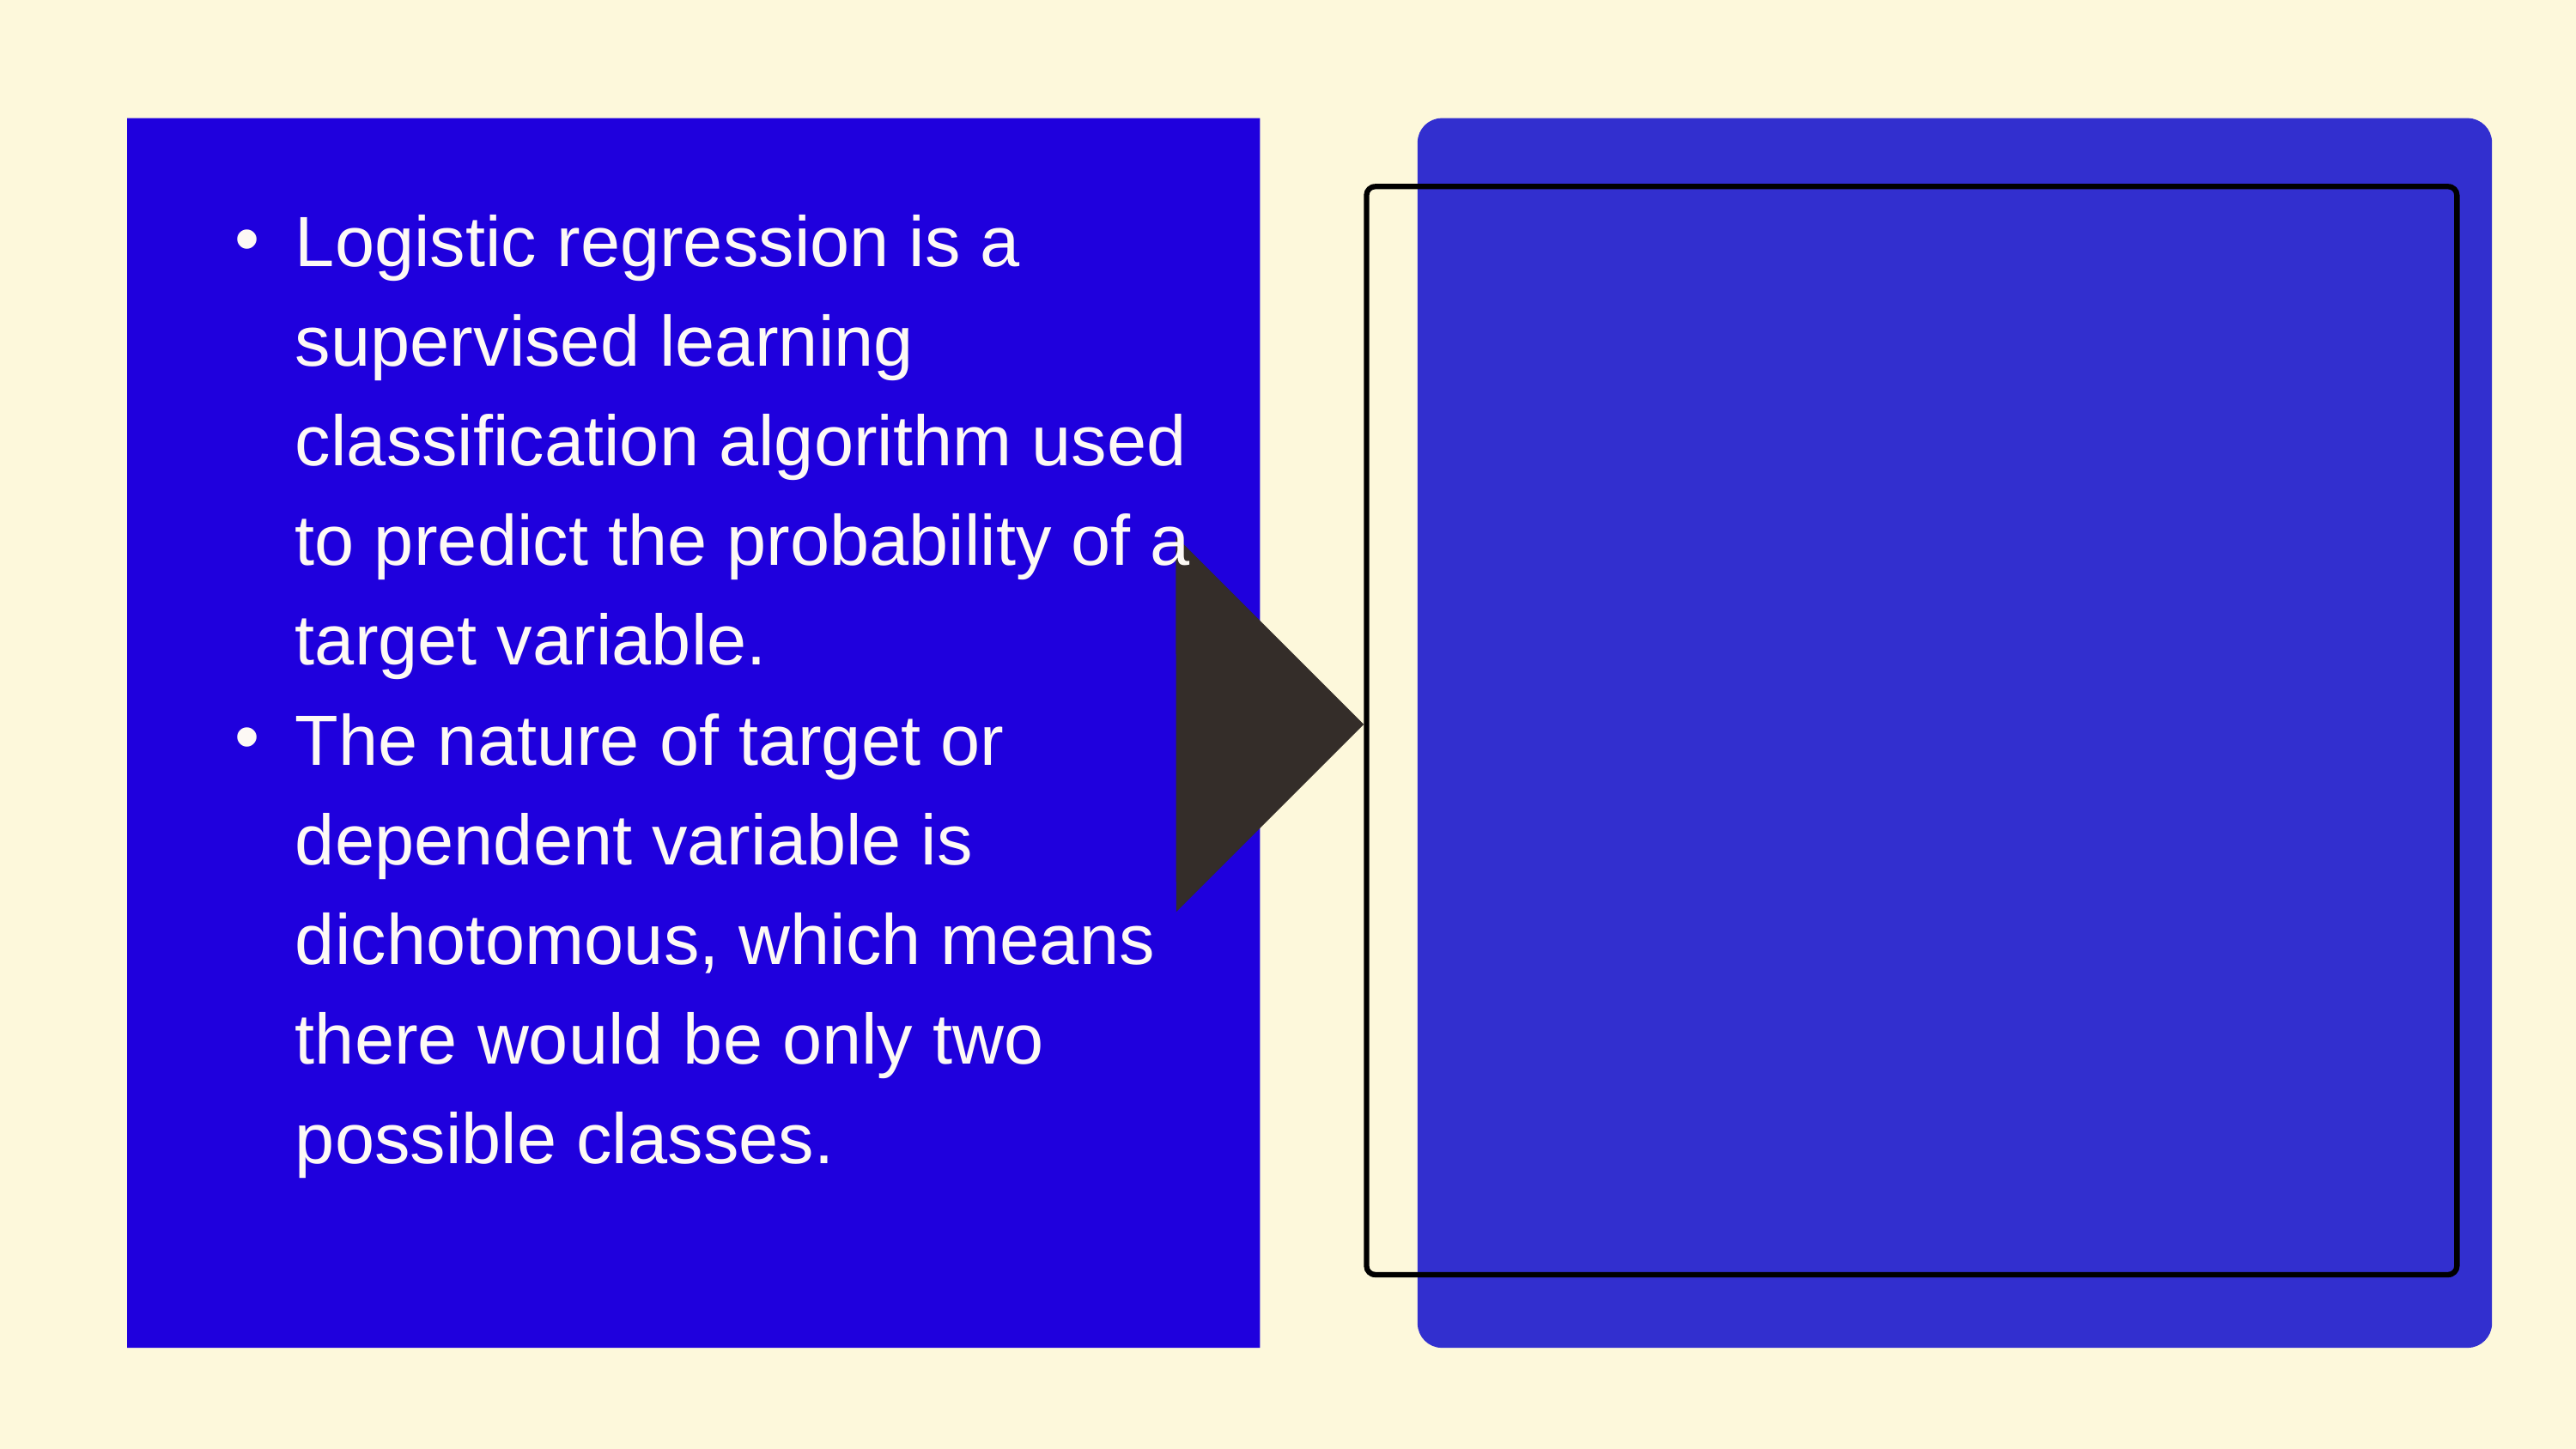

Logistic regression is a supervised learning classification algorithm used to predict the probability of a target variable.
The nature of target or dependent variable is dichotomous, which means there would be only two possible classes.​

04